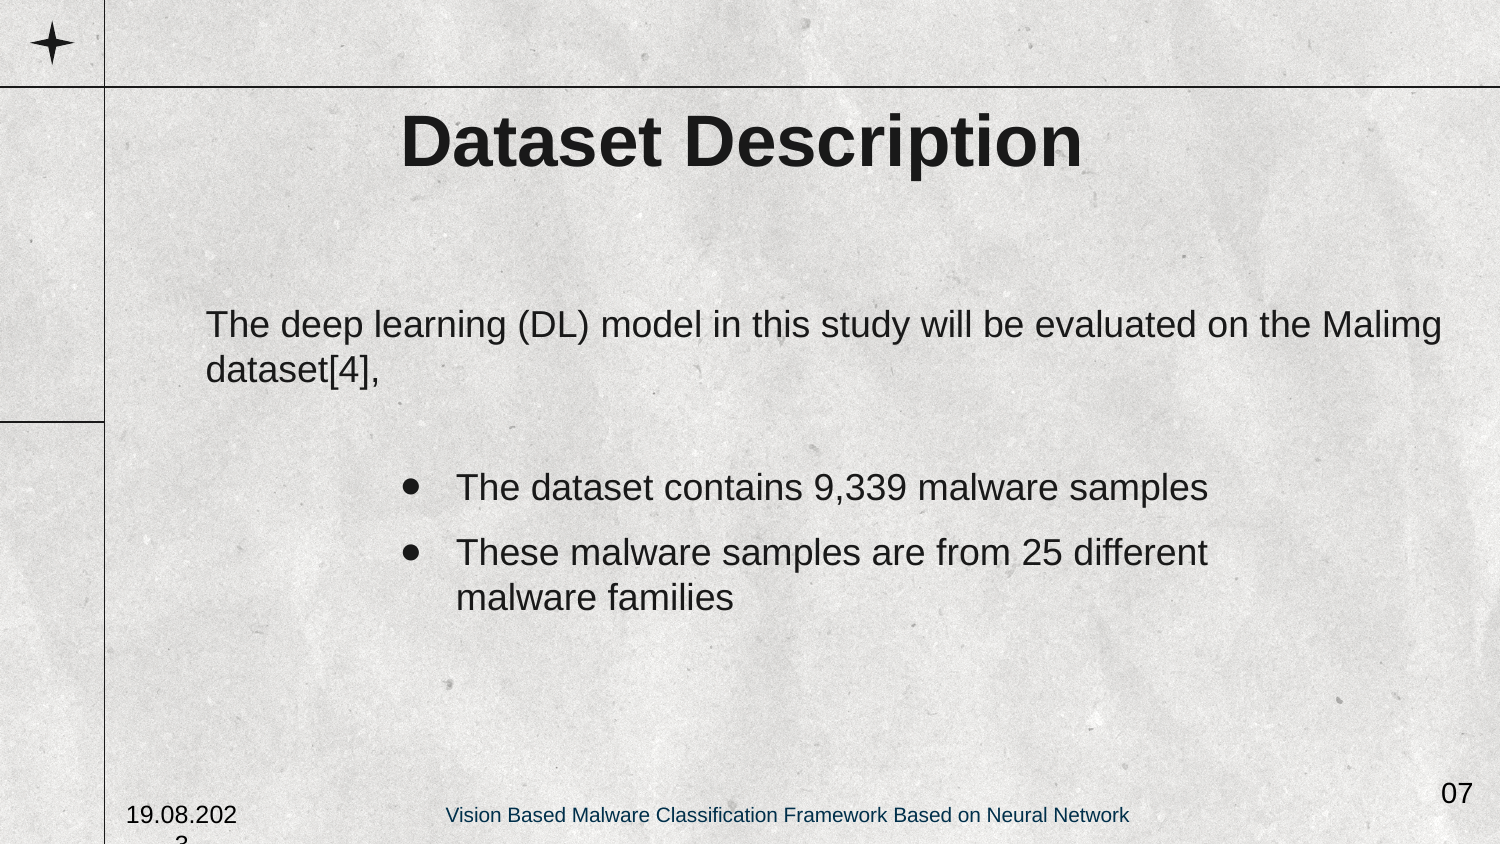

Dataset Description
# The deep learning (DL) model in this study will be evaluated on the Malimg dataset[4],
The dataset contains 9,339 malware samples
These malware samples are from 25 different malware families
07
Vision Based Malware Classification Framework Based on Neural Network

19.08.2023